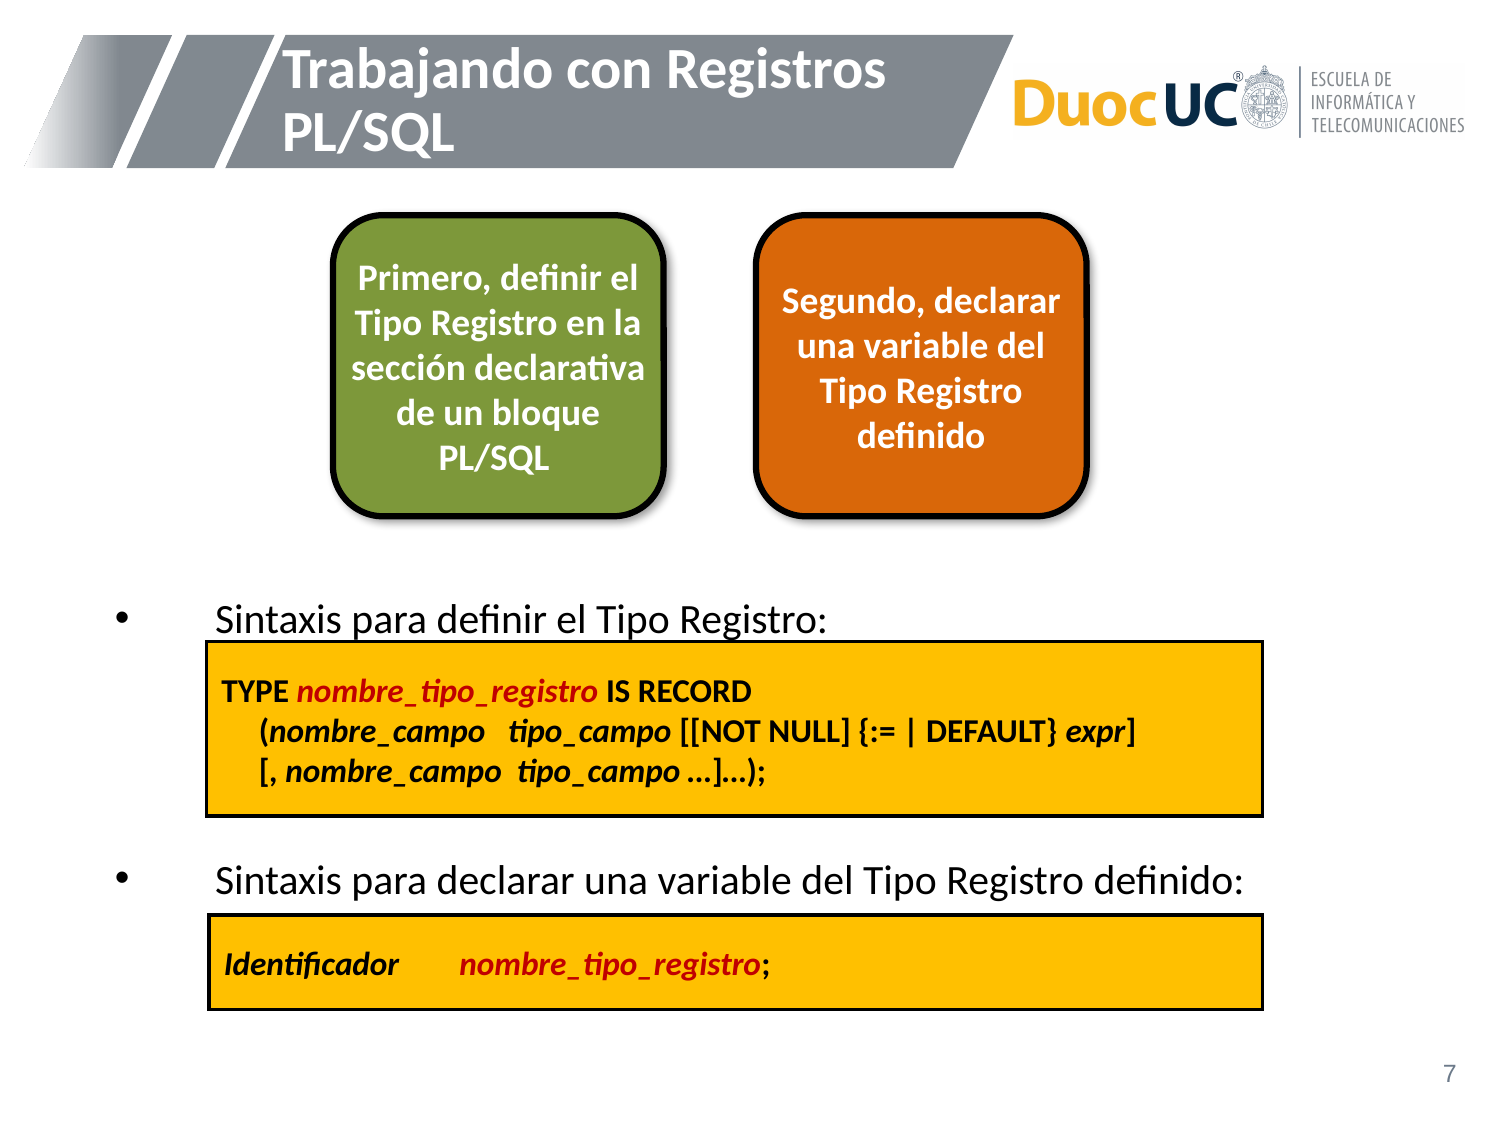

# Trabajando con Registros PL/SQL
Primero, definir el Tipo Registro en la sección declarativa de un bloque PL/SQL
Segundo, declarar una variable del Tipo Registro definido
Sintaxis para definir el Tipo Registro:

Sintaxis para declarar una variable del Tipo Registro definido:

TYPE nombre_tipo_registro IS RECORD
     (nombre_campo   tipo_campo [[NOT NULL] {:= | DEFAULT} expr]
     [, nombre_campo  tipo_campo …]…);

Identificador        nombre_tipo_registro;